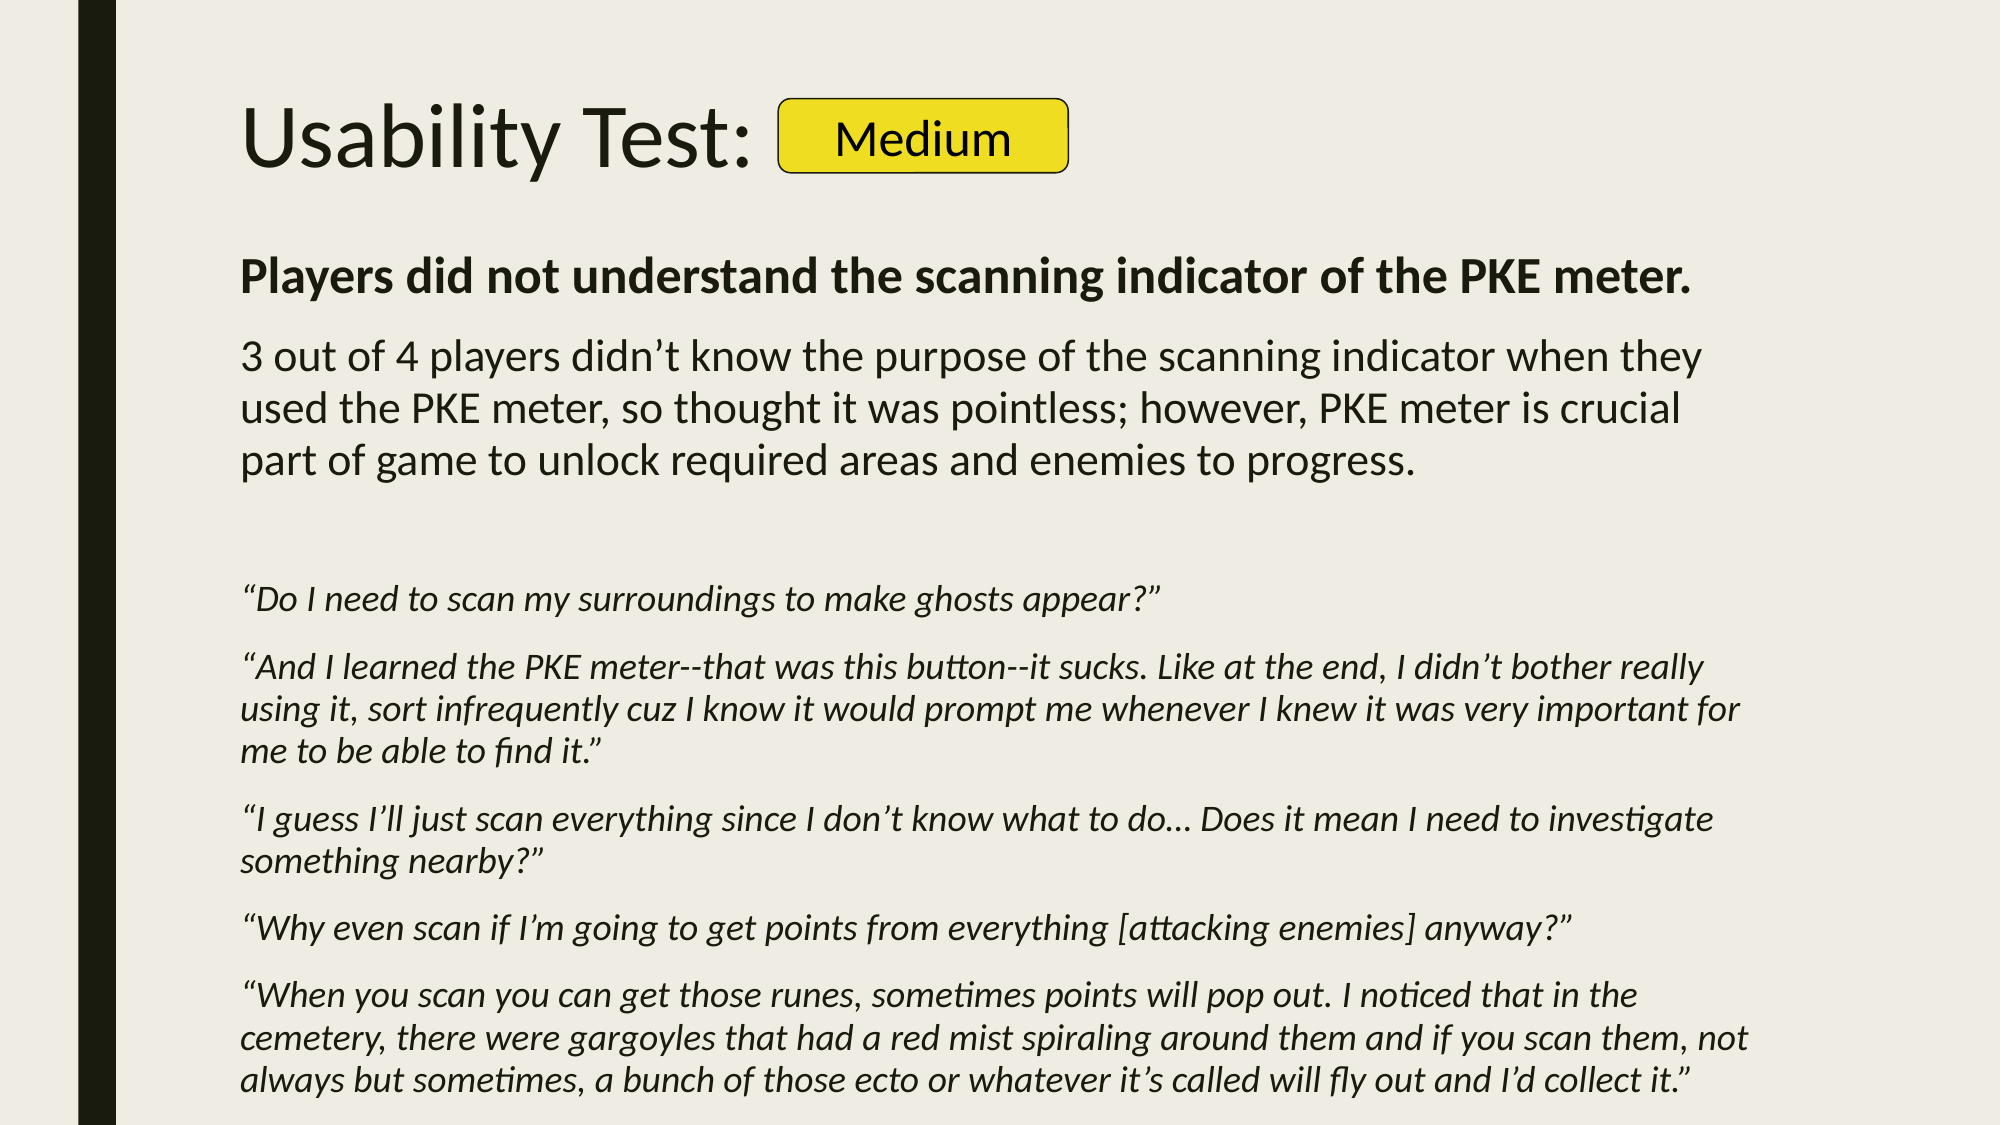

# Usability Test:
Medium
Players did not understand the scanning indicator of the PKE meter.
3 out of 4 players didn’t know the purpose of the scanning indicator when they used the PKE meter, so thought it was pointless; however, PKE meter is crucial part of game to unlock required areas and enemies to progress.

“Do I need to scan my surroundings to make ghosts appear?”
“And I learned the PKE meter--that was this button--it sucks. Like at the end, I didn’t bother really using it, sort infrequently cuz I know it would prompt me whenever I knew it was very important for me to be able to find it.”
“I guess I’ll just scan everything since I don’t know what to do… Does it mean I need to investigate something nearby?”
“Why even scan if I’m going to get points from everything [attacking enemies] anyway?”
“When you scan you can get those runes, sometimes points will pop out. I noticed that in the cemetery, there were gargoyles that had a red mist spiraling around them and if you scan them, not always but sometimes, a bunch of those ecto or whatever it’s called will fly out and I’d collect it.”